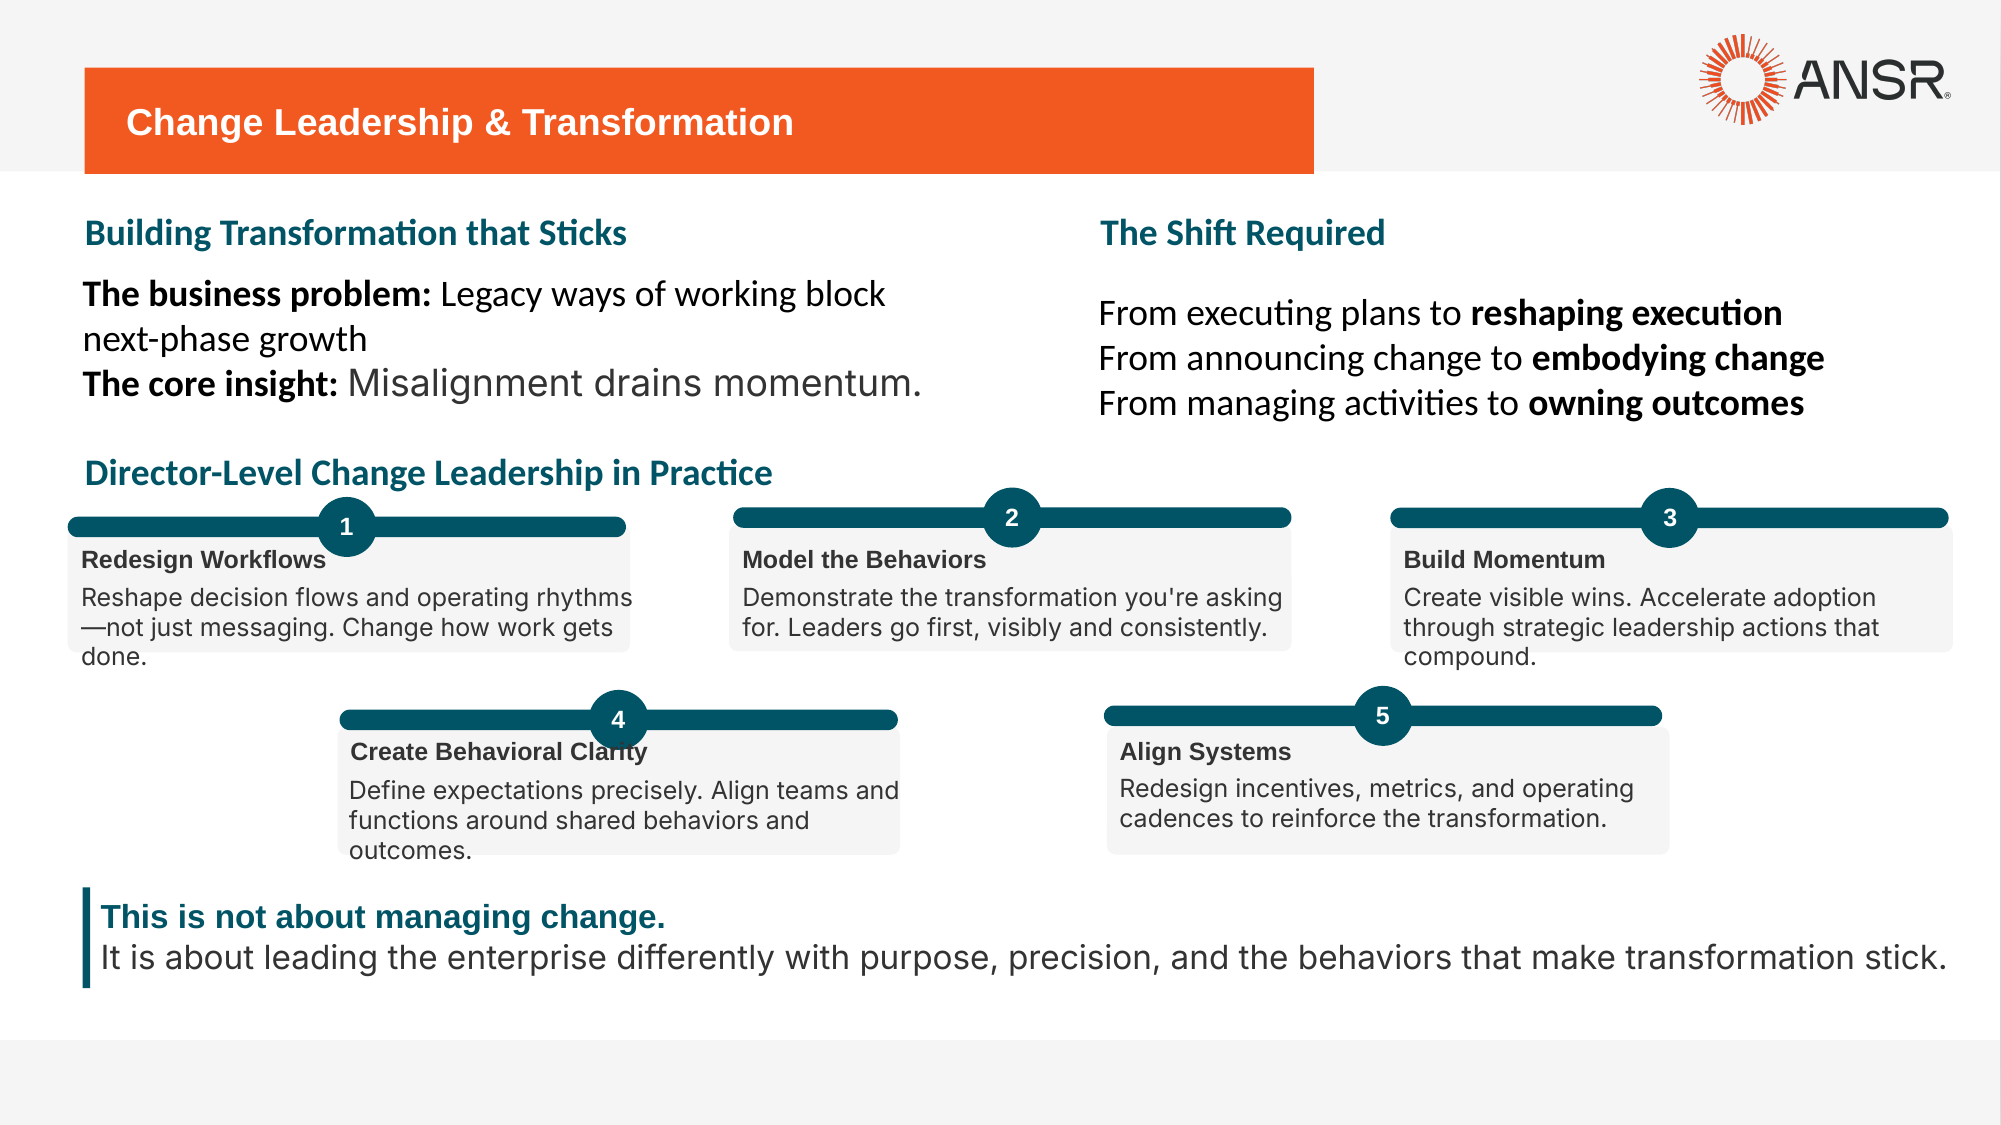

Change Leadership & Transformation
The Shift Required
Building Transformation that Sticks
The business problem: Legacy ways of working block next-phase growth
The core insight: Misalignment drains momentum.
From executing plans to reshaping execution
From announcing change to embodying change
From managing activities to owning outcomes
Director-Level Change Leadership in Practice

1

Redesign Workflows
Reshape decision flows and operating rhythms—not just messaging. Change how work gets done.

2
3

Model the Behaviors
Demonstrate the transformation you're asking for. Leaders go first, visibly and consistently.

Build Momentum
Create visible wins. Accelerate adoption through strategic leadership actions that compound.

5

4

Align Systems
Create Behavioral Clarity
Redesign incentives, metrics, and operating cadences to reinforce the transformation.
Define expectations precisely. Align teams and functions around shared behaviors and outcomes.

This is not about managing change.
It is about leading the enterprise differently with purpose, precision, and the behaviors that make transformation stick.